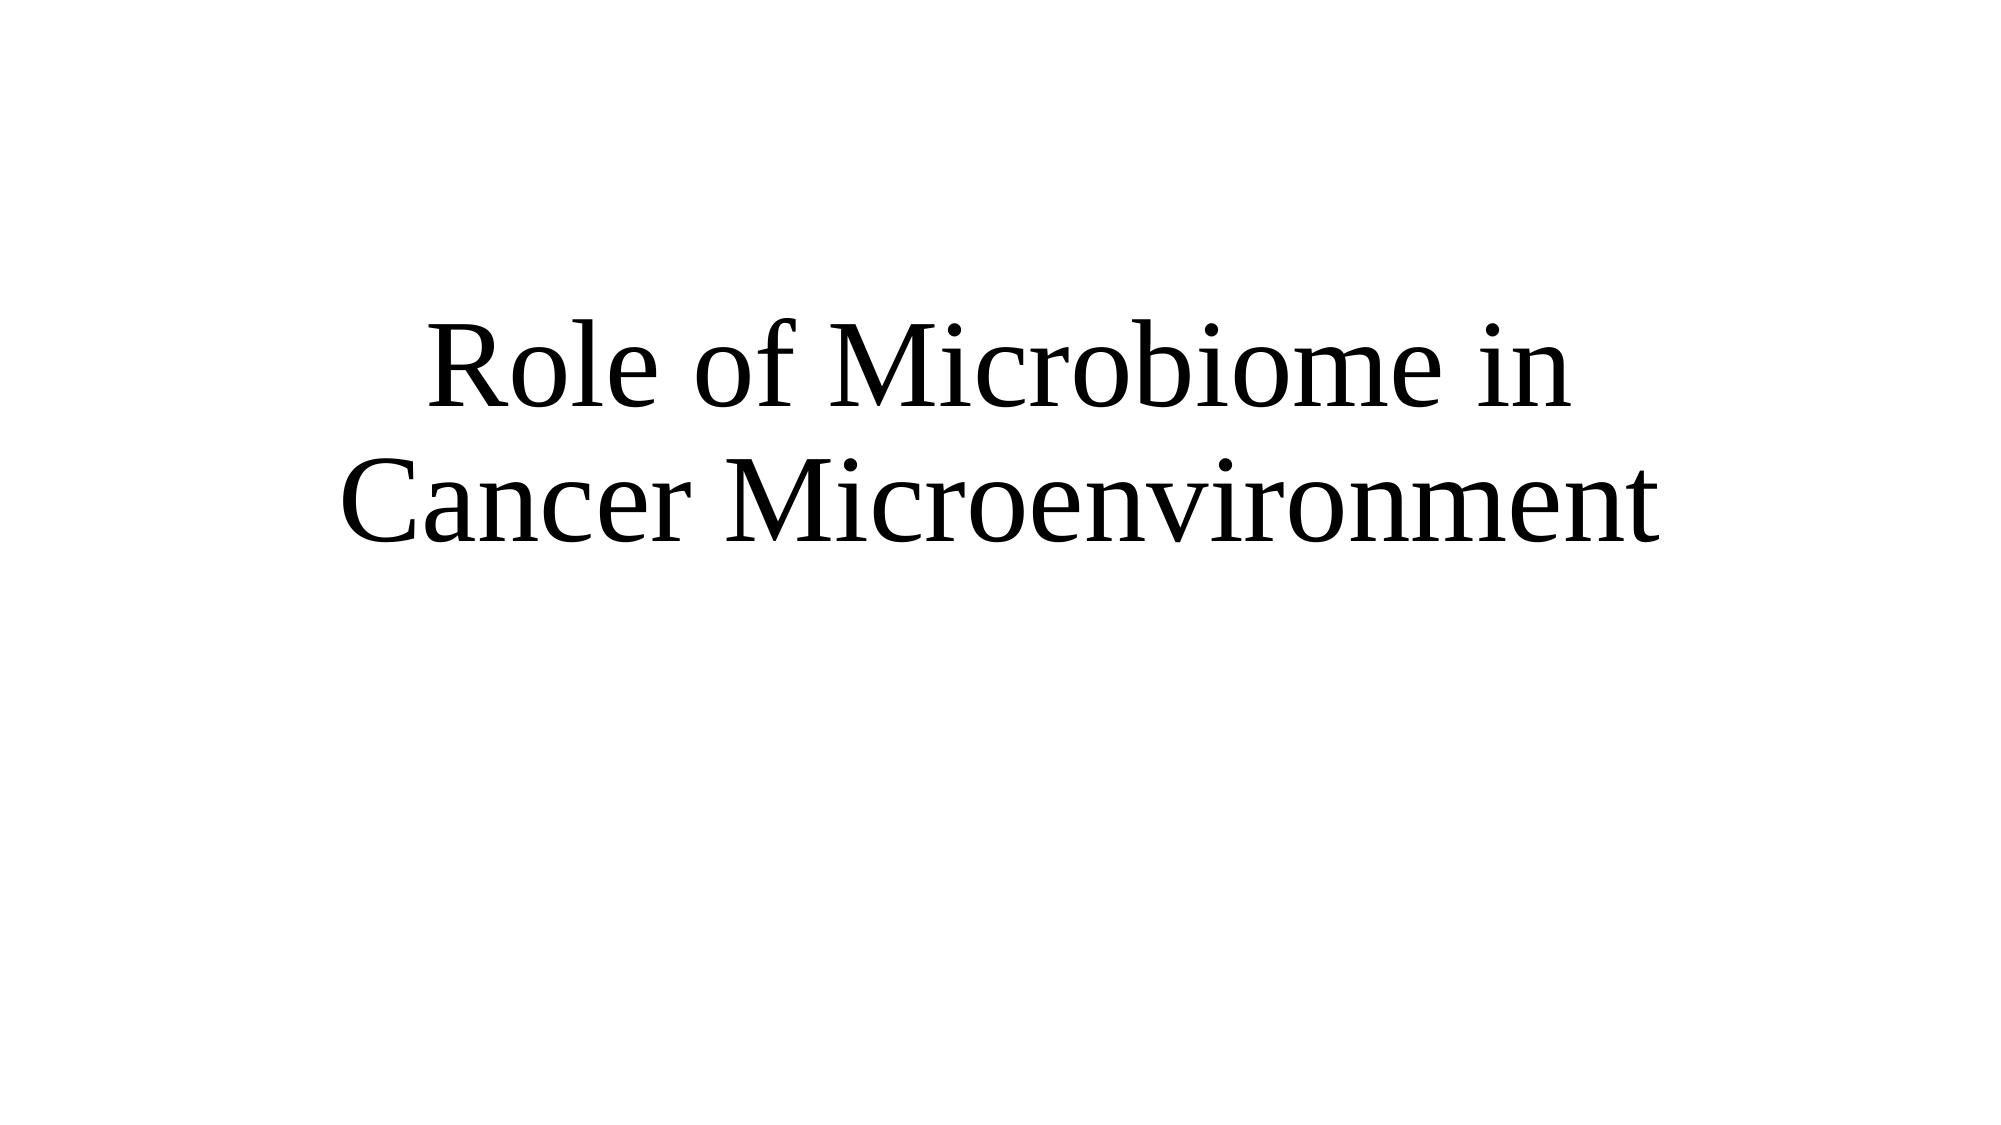

# Role of Microbiome in Cancer Microenvironment